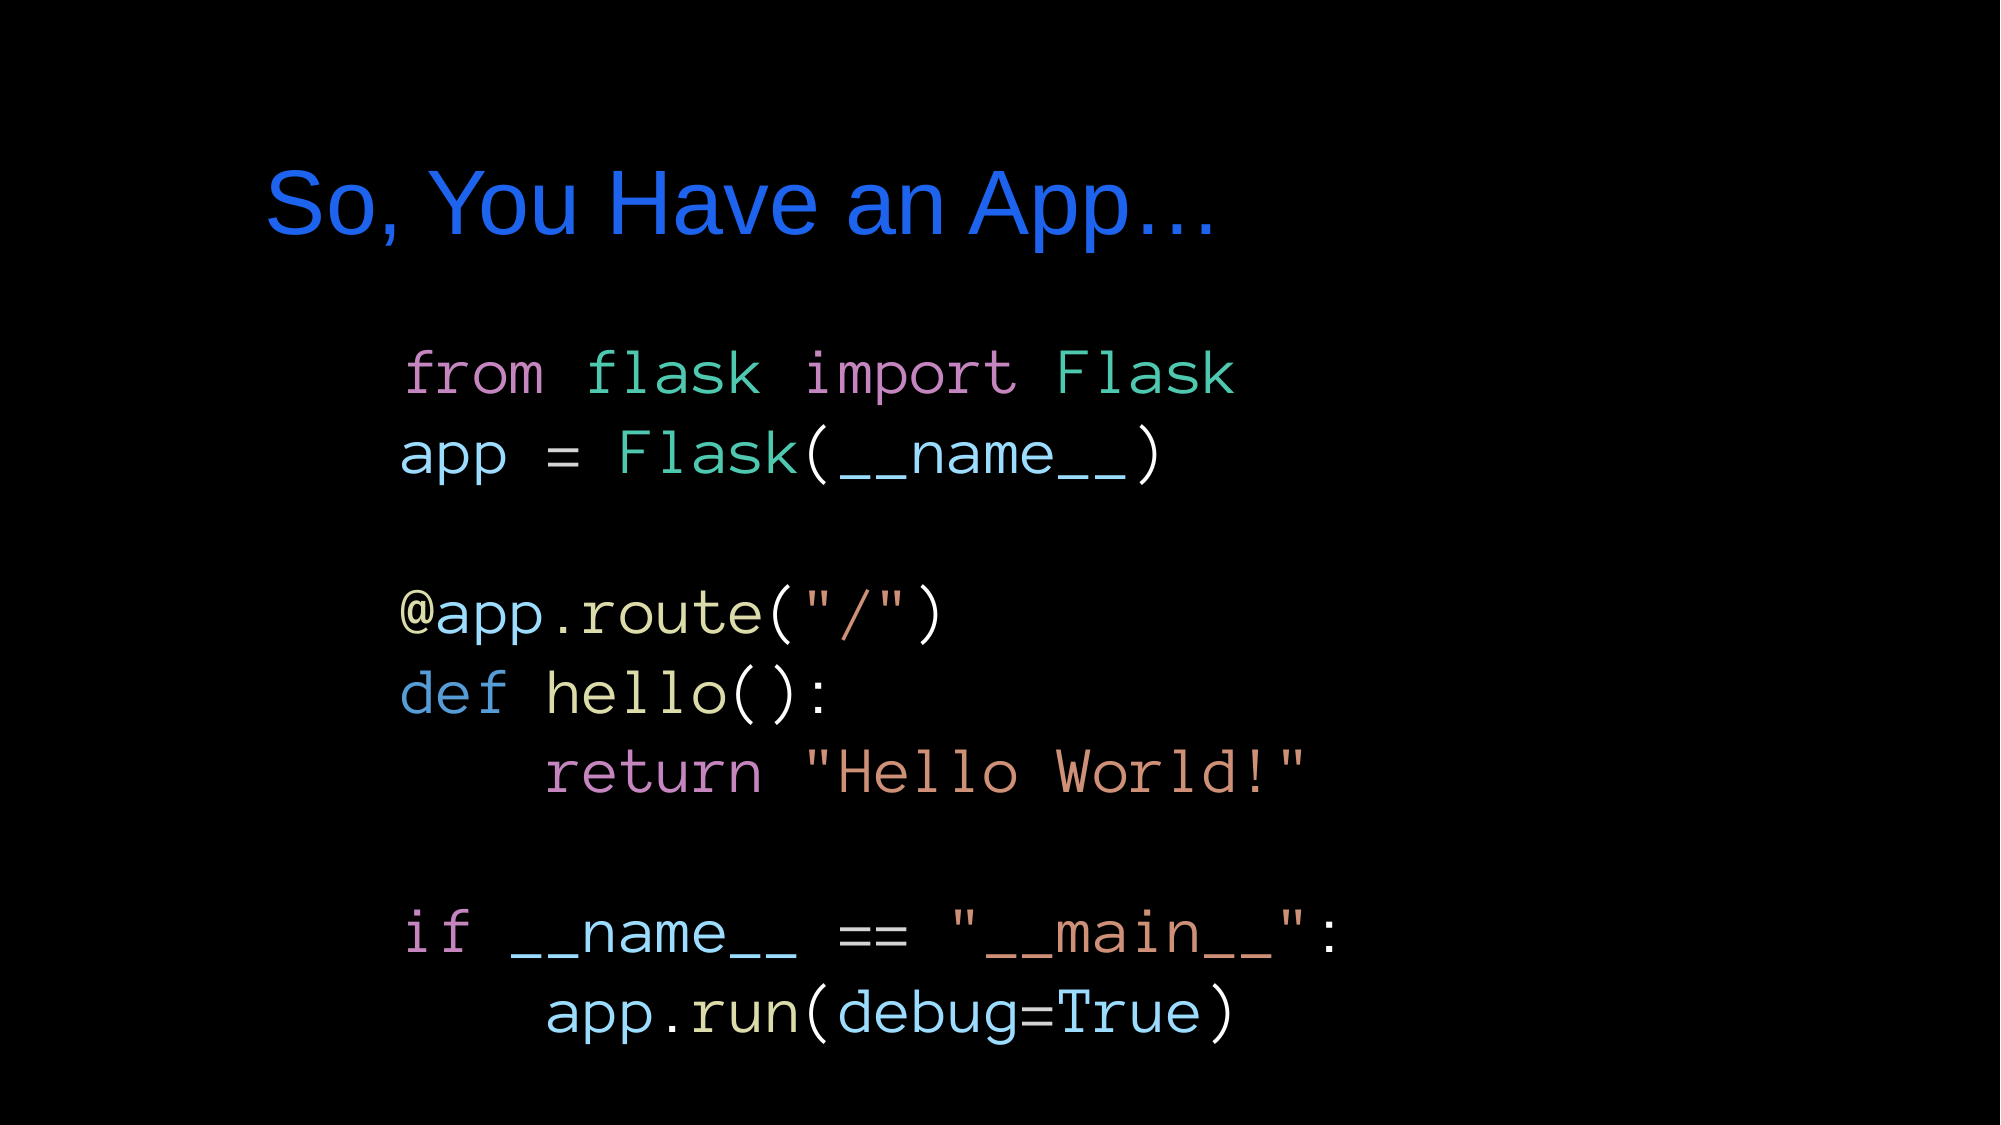

# So, You Have an App…
from flask import Flask
app = Flask(__name__)
@app.route("/")
def hello():
    return "Hello World!"
if __name__ == "__main__":
    app.run(debug=True)